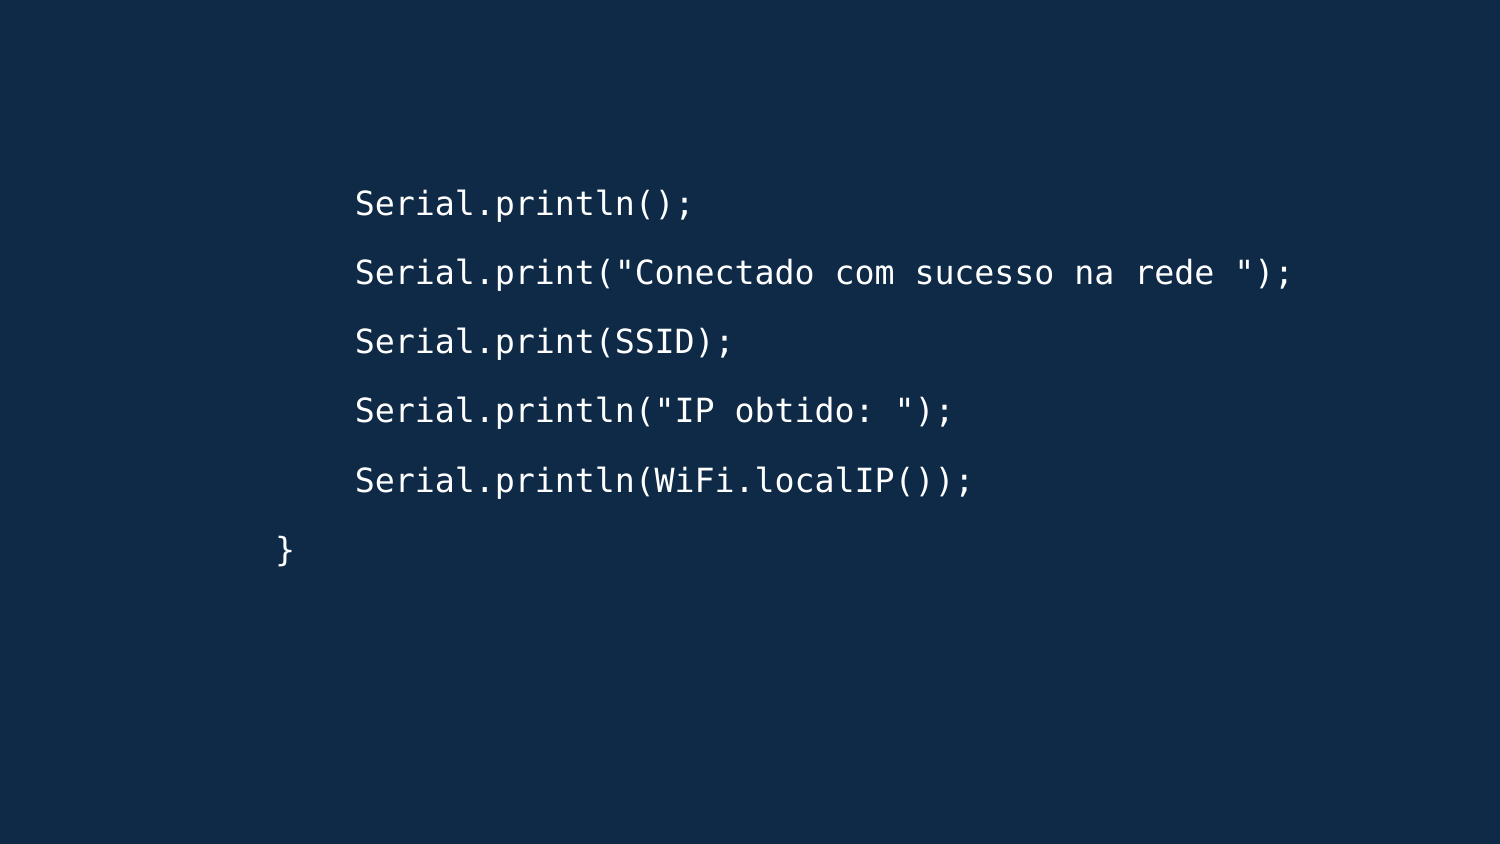

Serial.println();
    Serial.print("Conectado com sucesso na rede ");
    Serial.print(SSID);
    Serial.println("IP obtido: ");
    Serial.println(WiFi.localIP());
}